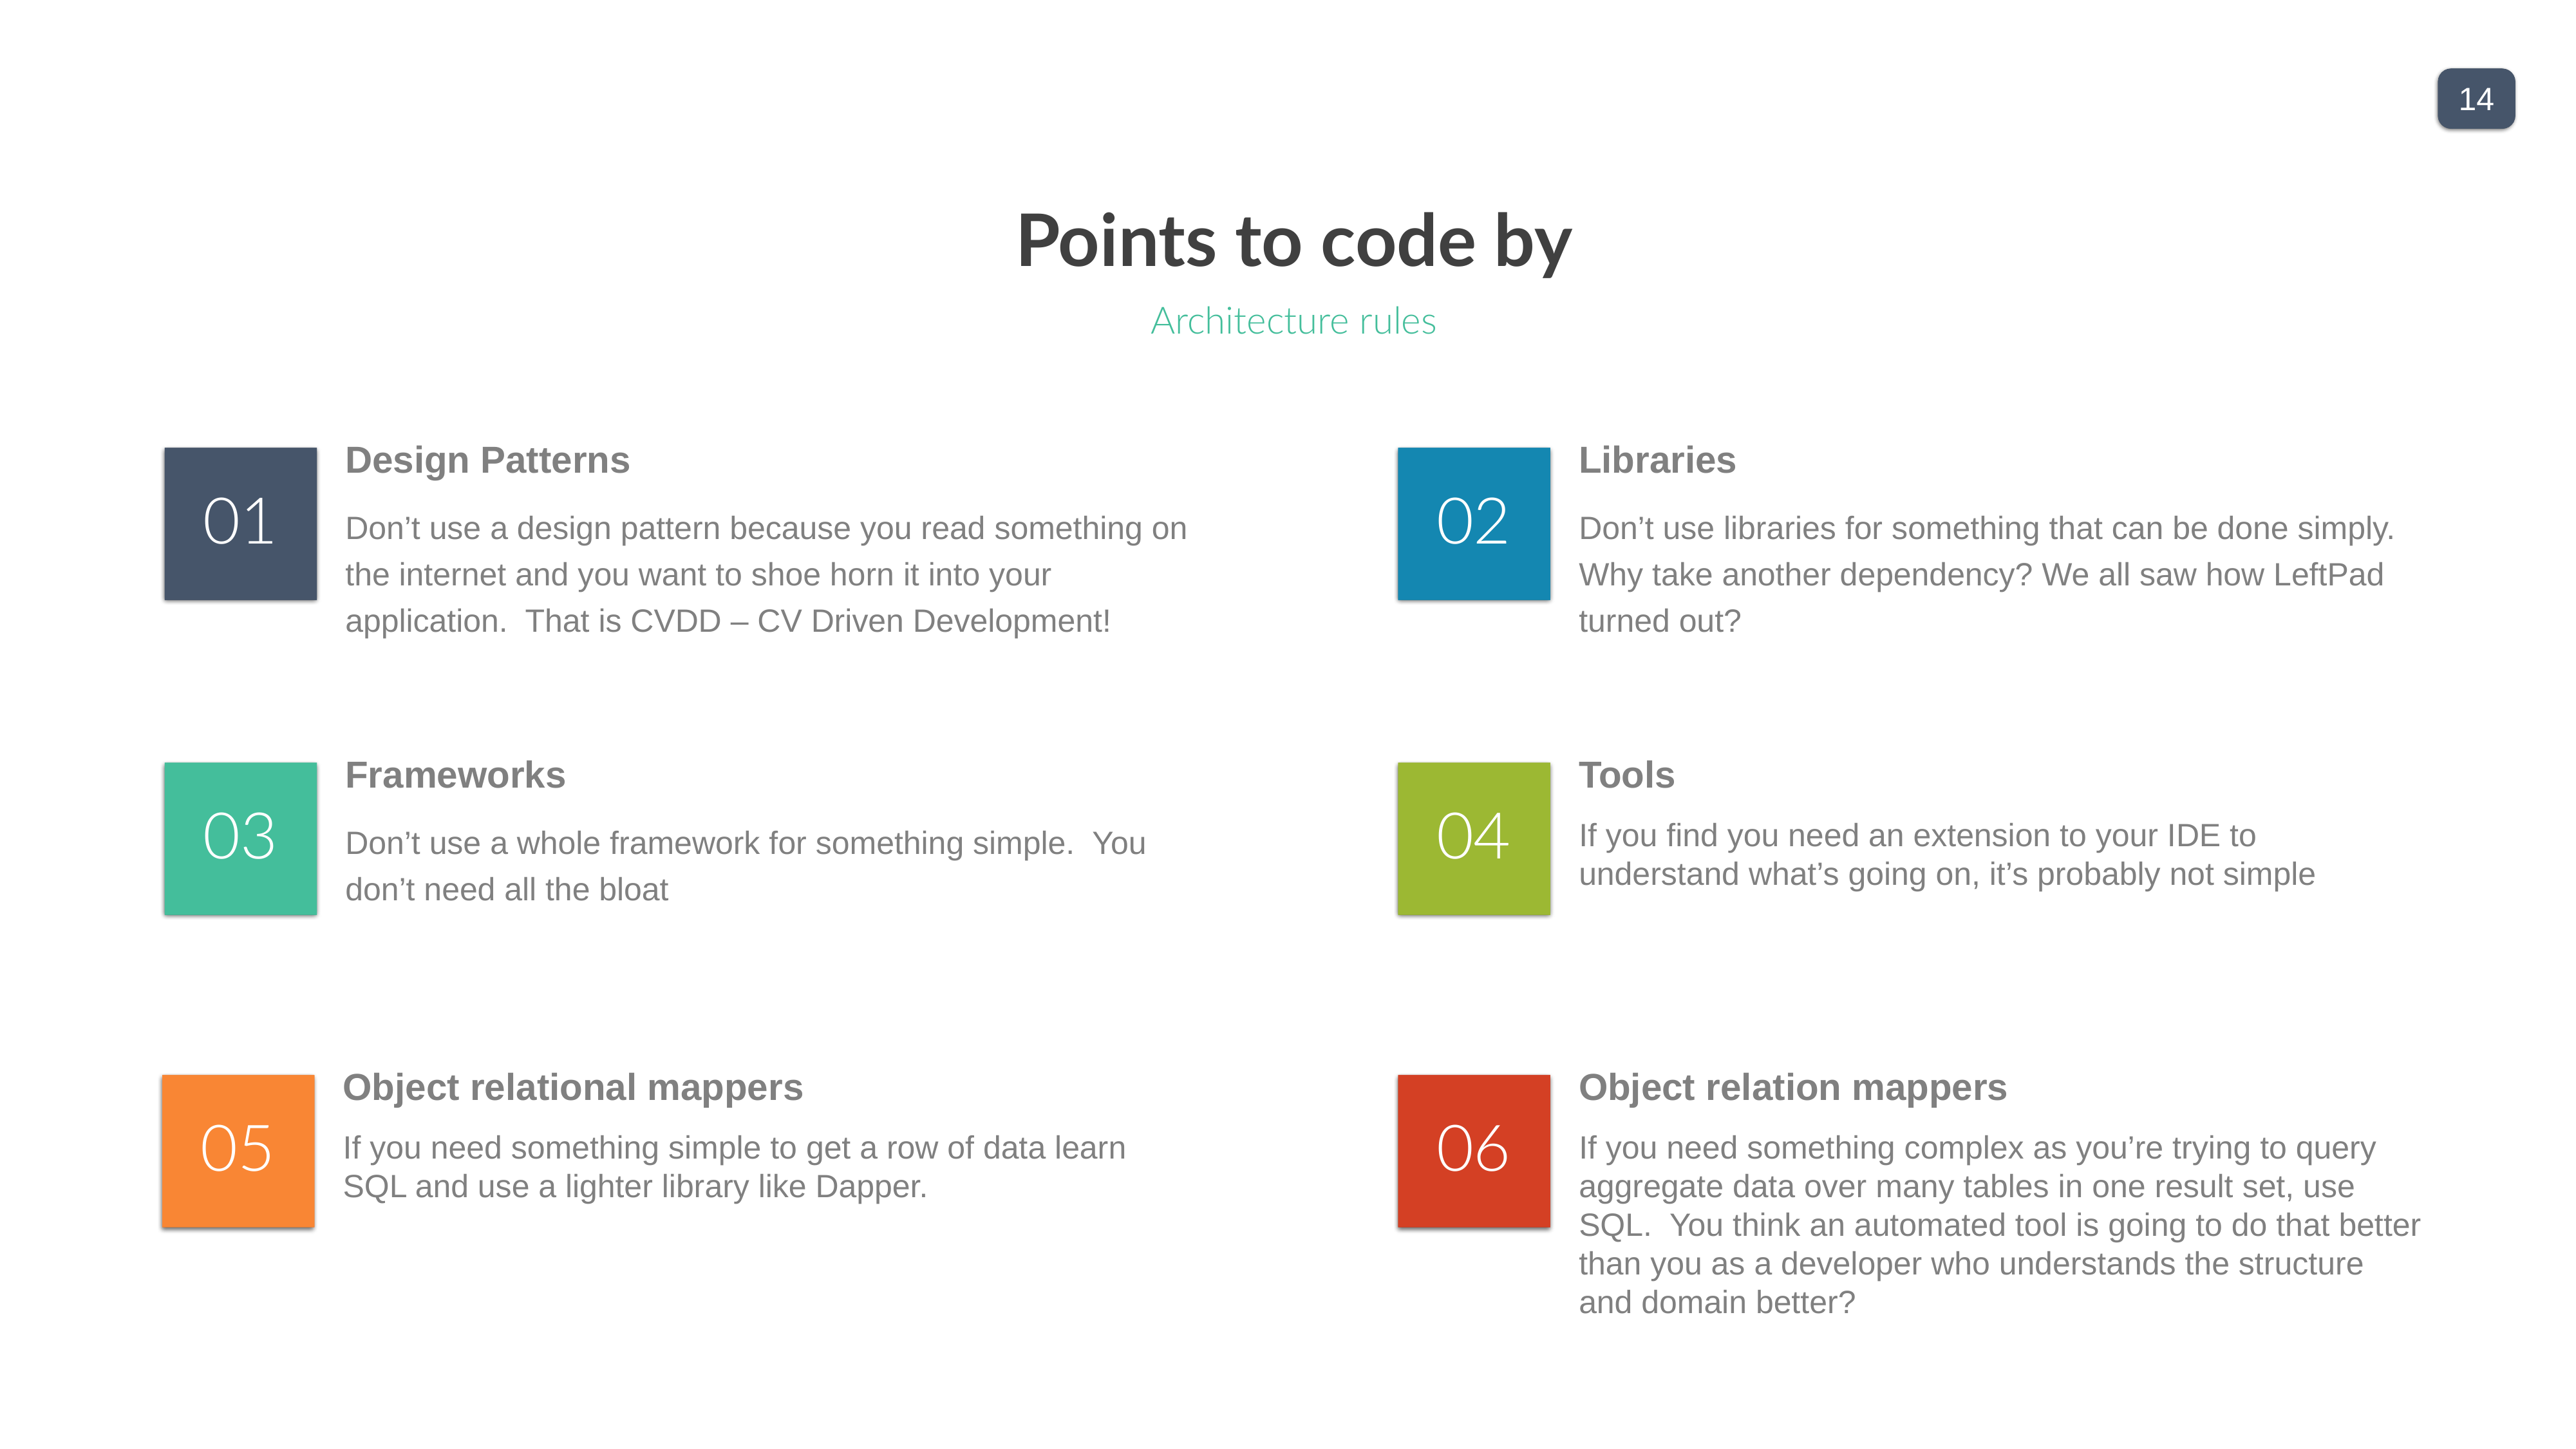

Points to code by
Architecture rules
Design Patterns
Libraries
01
02
Don’t use a design pattern because you read something on the internet and you want to shoe horn it into your application.  That is CVDD – CV Driven Development!
Don’t use libraries for something that can be done simply. Why take another dependency? We all saw how LeftPad turned out?
Frameworks
Tools
03
04
Don’t use a whole framework for something simple.  You don’t need all the bloat
If you find you need an extension to your IDE to understand what’s going on, it’s probably not simple
Object relational mappers
Object relation mappers
05
06
If you need something simple to get a row of data learn SQL and use a lighter library like Dapper.

If you need something complex as you’re trying to query aggregate data over many tables in one result set, use SQL.  You think an automated tool is going to do that better than you as a developer who understands the structure and domain better?